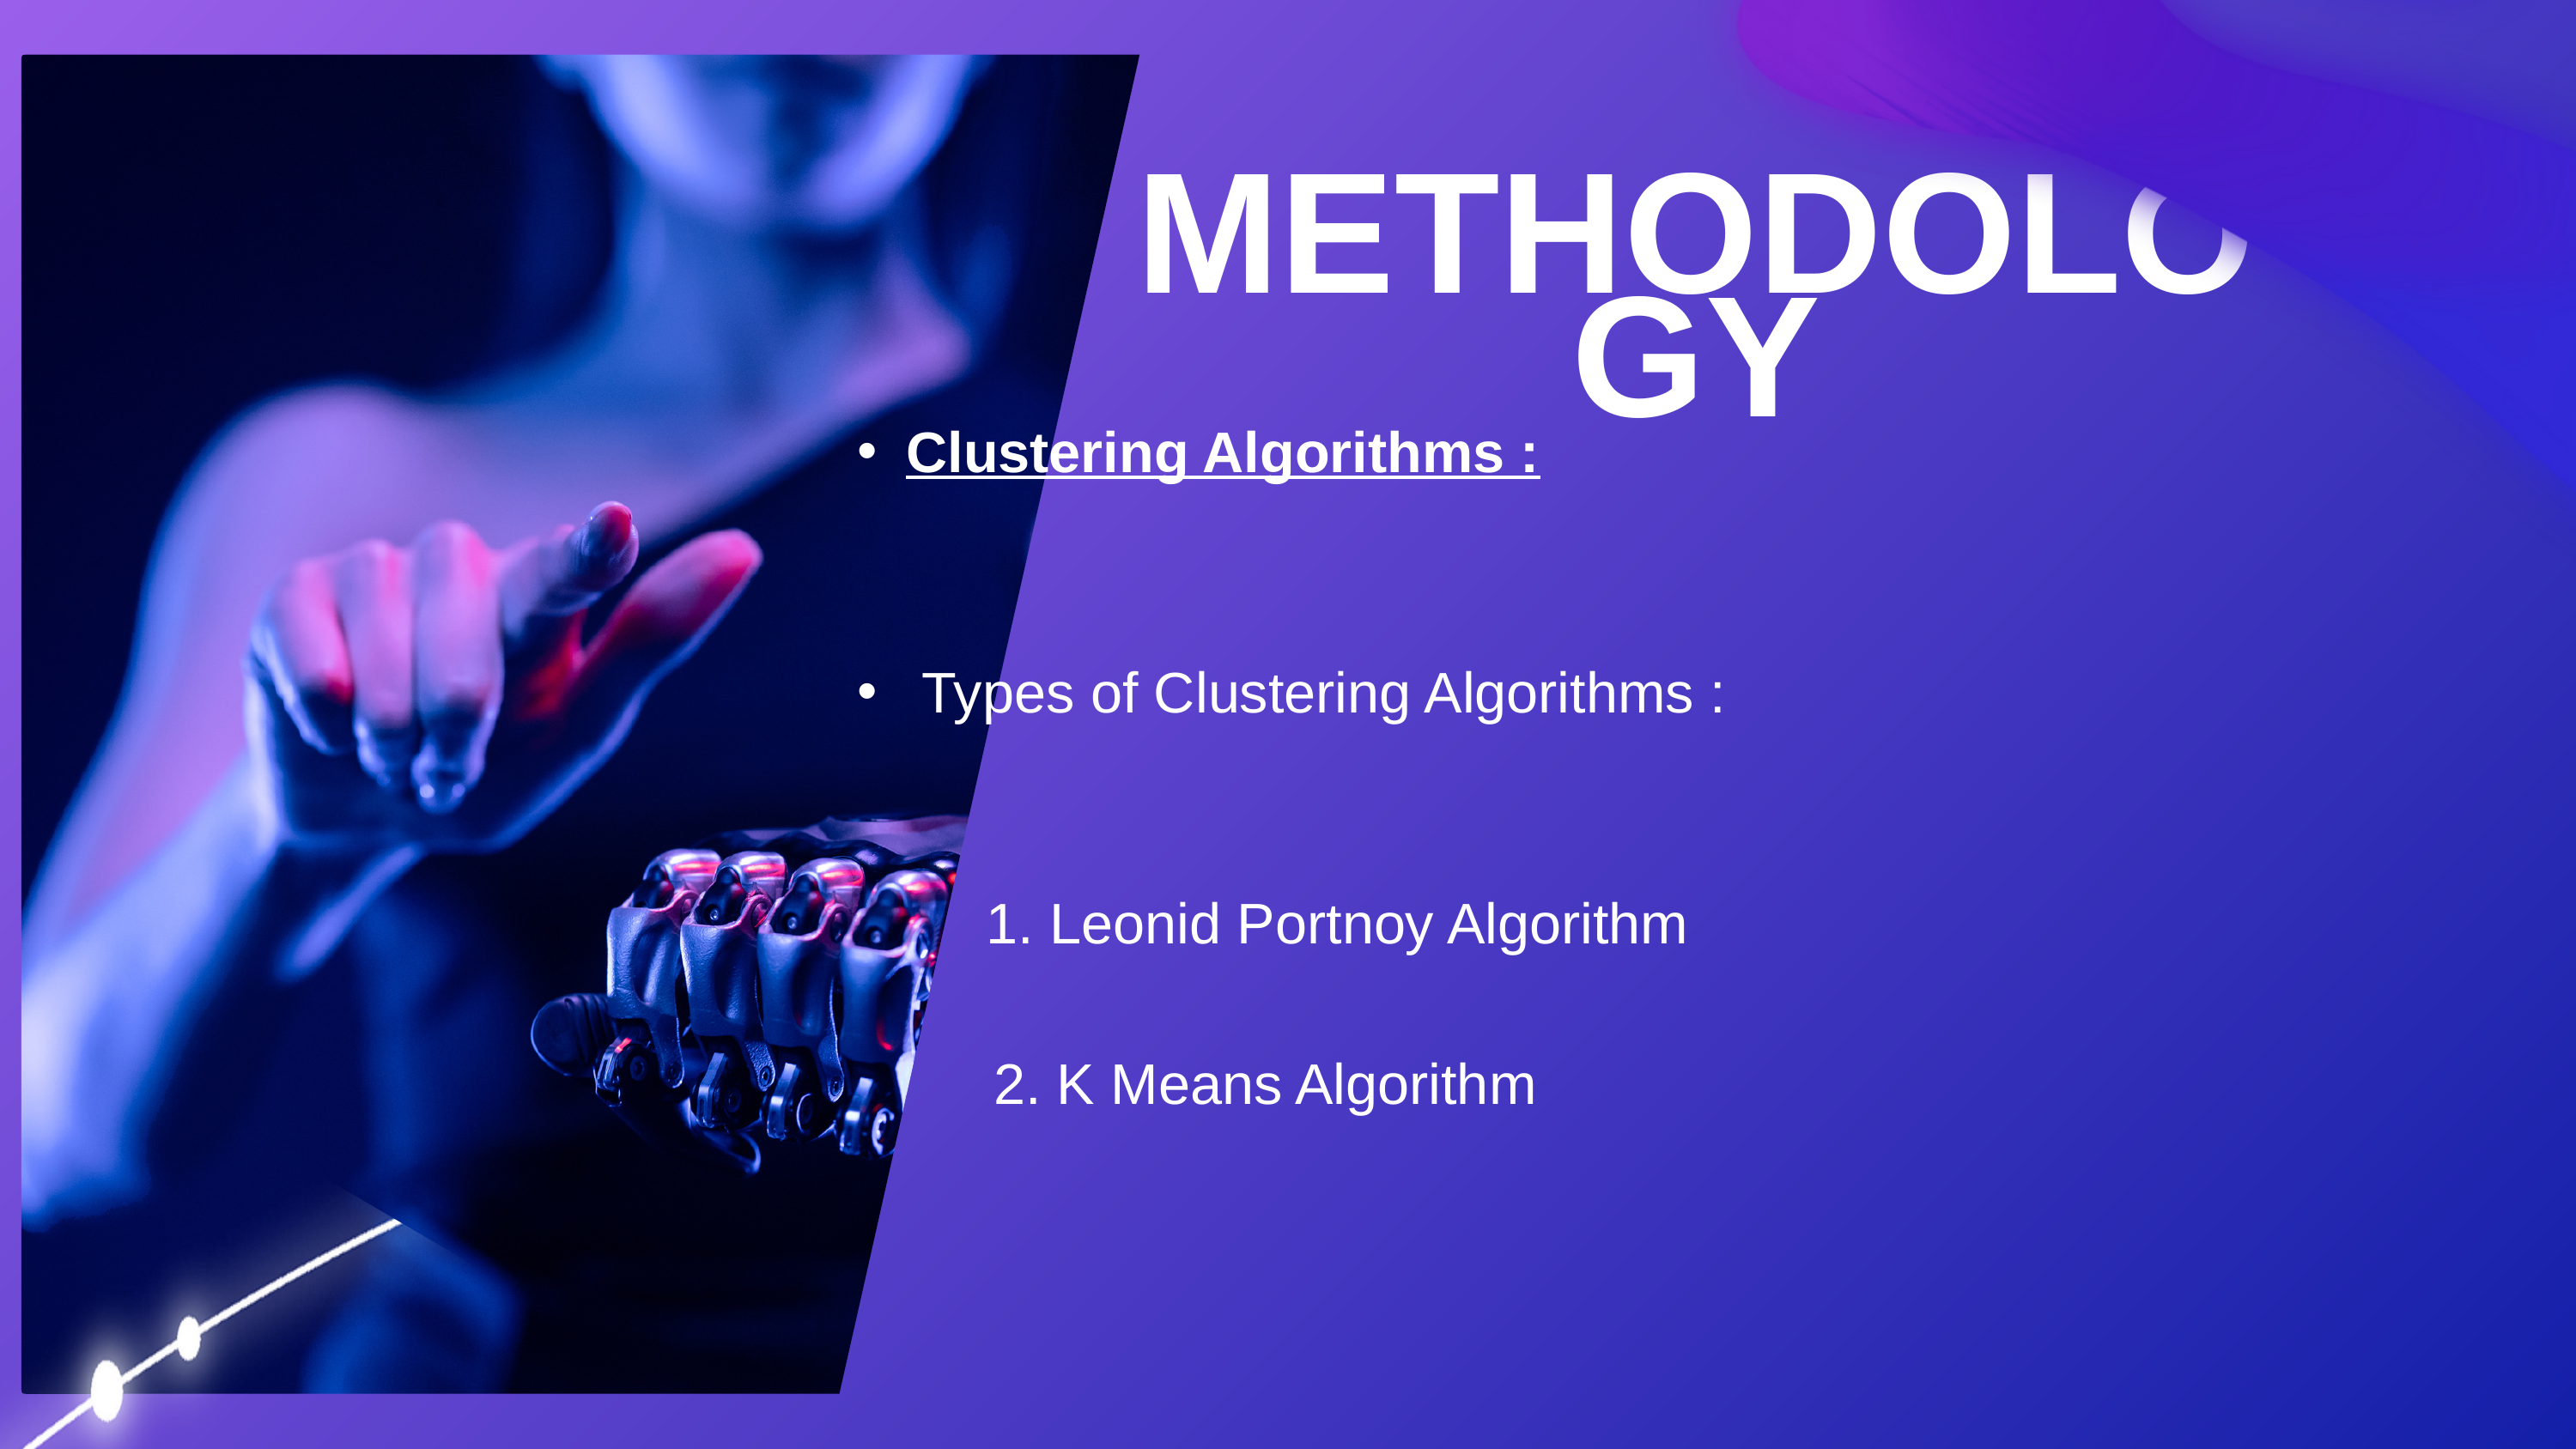

METHODOLOGY
Clustering Algorithms :

 Types of Clustering Algorithms :

	1. Leonid Portnoy Algorithm

     2. K Means Algorithm